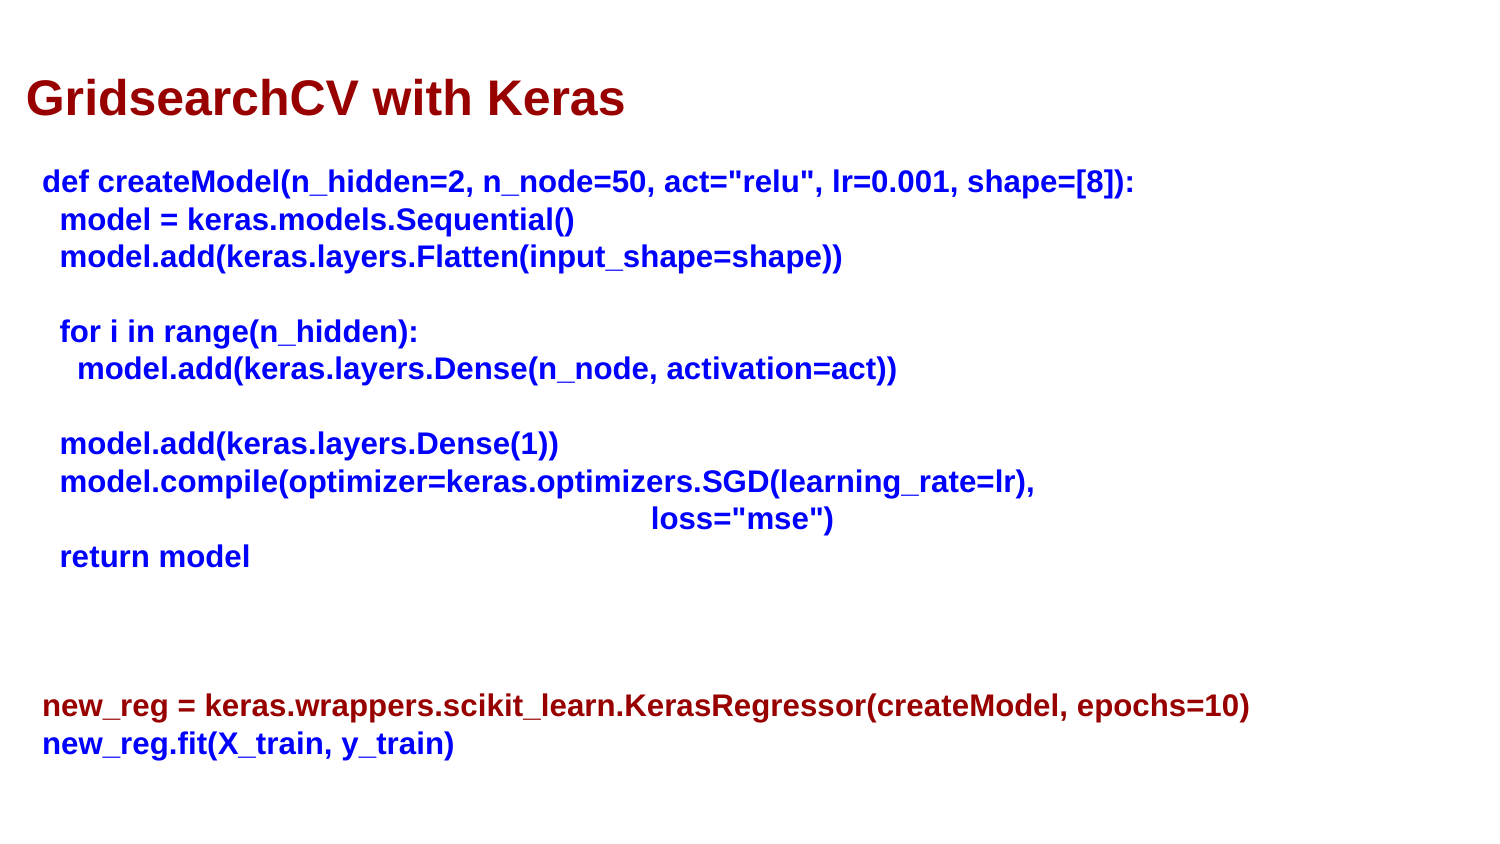

GridsearchCV with Keras
def createModel(n_hidden=2, n_node=50, act="relu", lr=0.001, shape=[8]):
  model = keras.models.Sequential()
  model.add(keras.layers.Flatten(input_shape=shape))
  for i in range(n_hidden):
    model.add(keras.layers.Dense(n_node, activation=act))

  model.add(keras.layers.Dense(1))
  model.compile(optimizer=keras.optimizers.SGD(learning_rate=lr),
				 loss="mse")
  return model
new_reg = keras.wrappers.scikit_learn.KerasRegressor(createModel, epochs=10)
new_reg.fit(X_train, y_train)